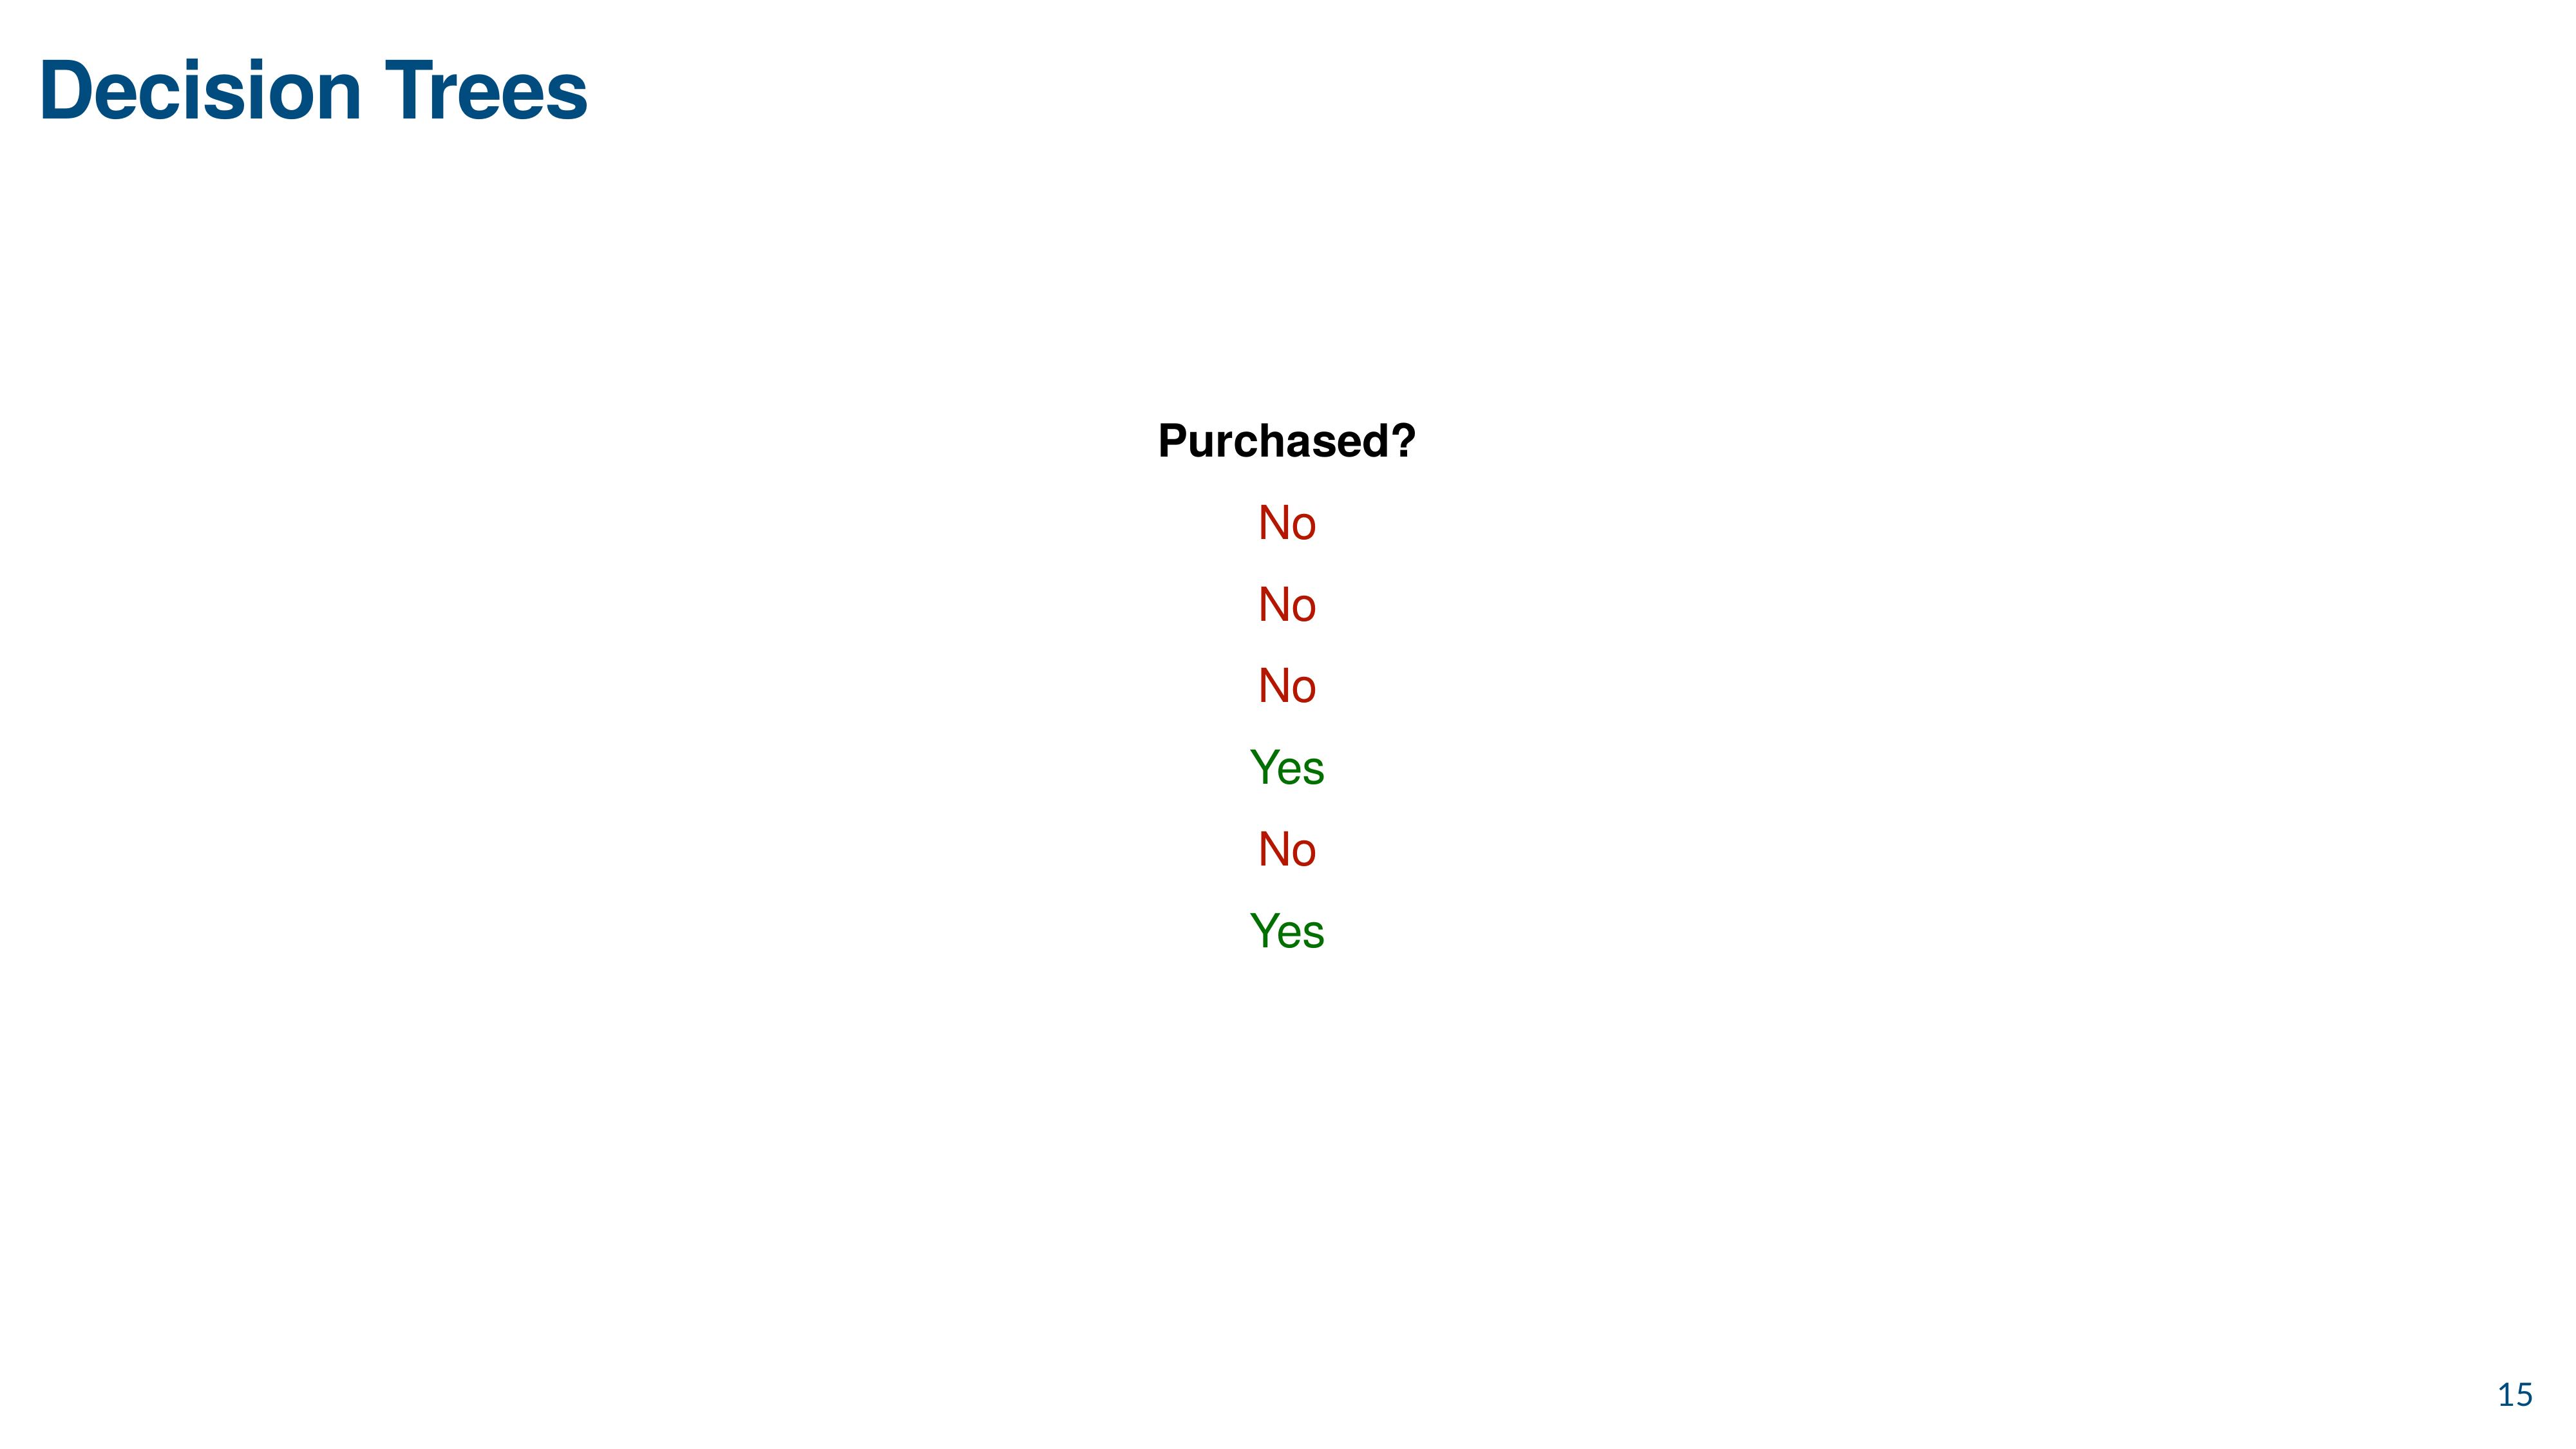

Decision Trees
Purchased?
No
No
No
Yes
No
Yes
15